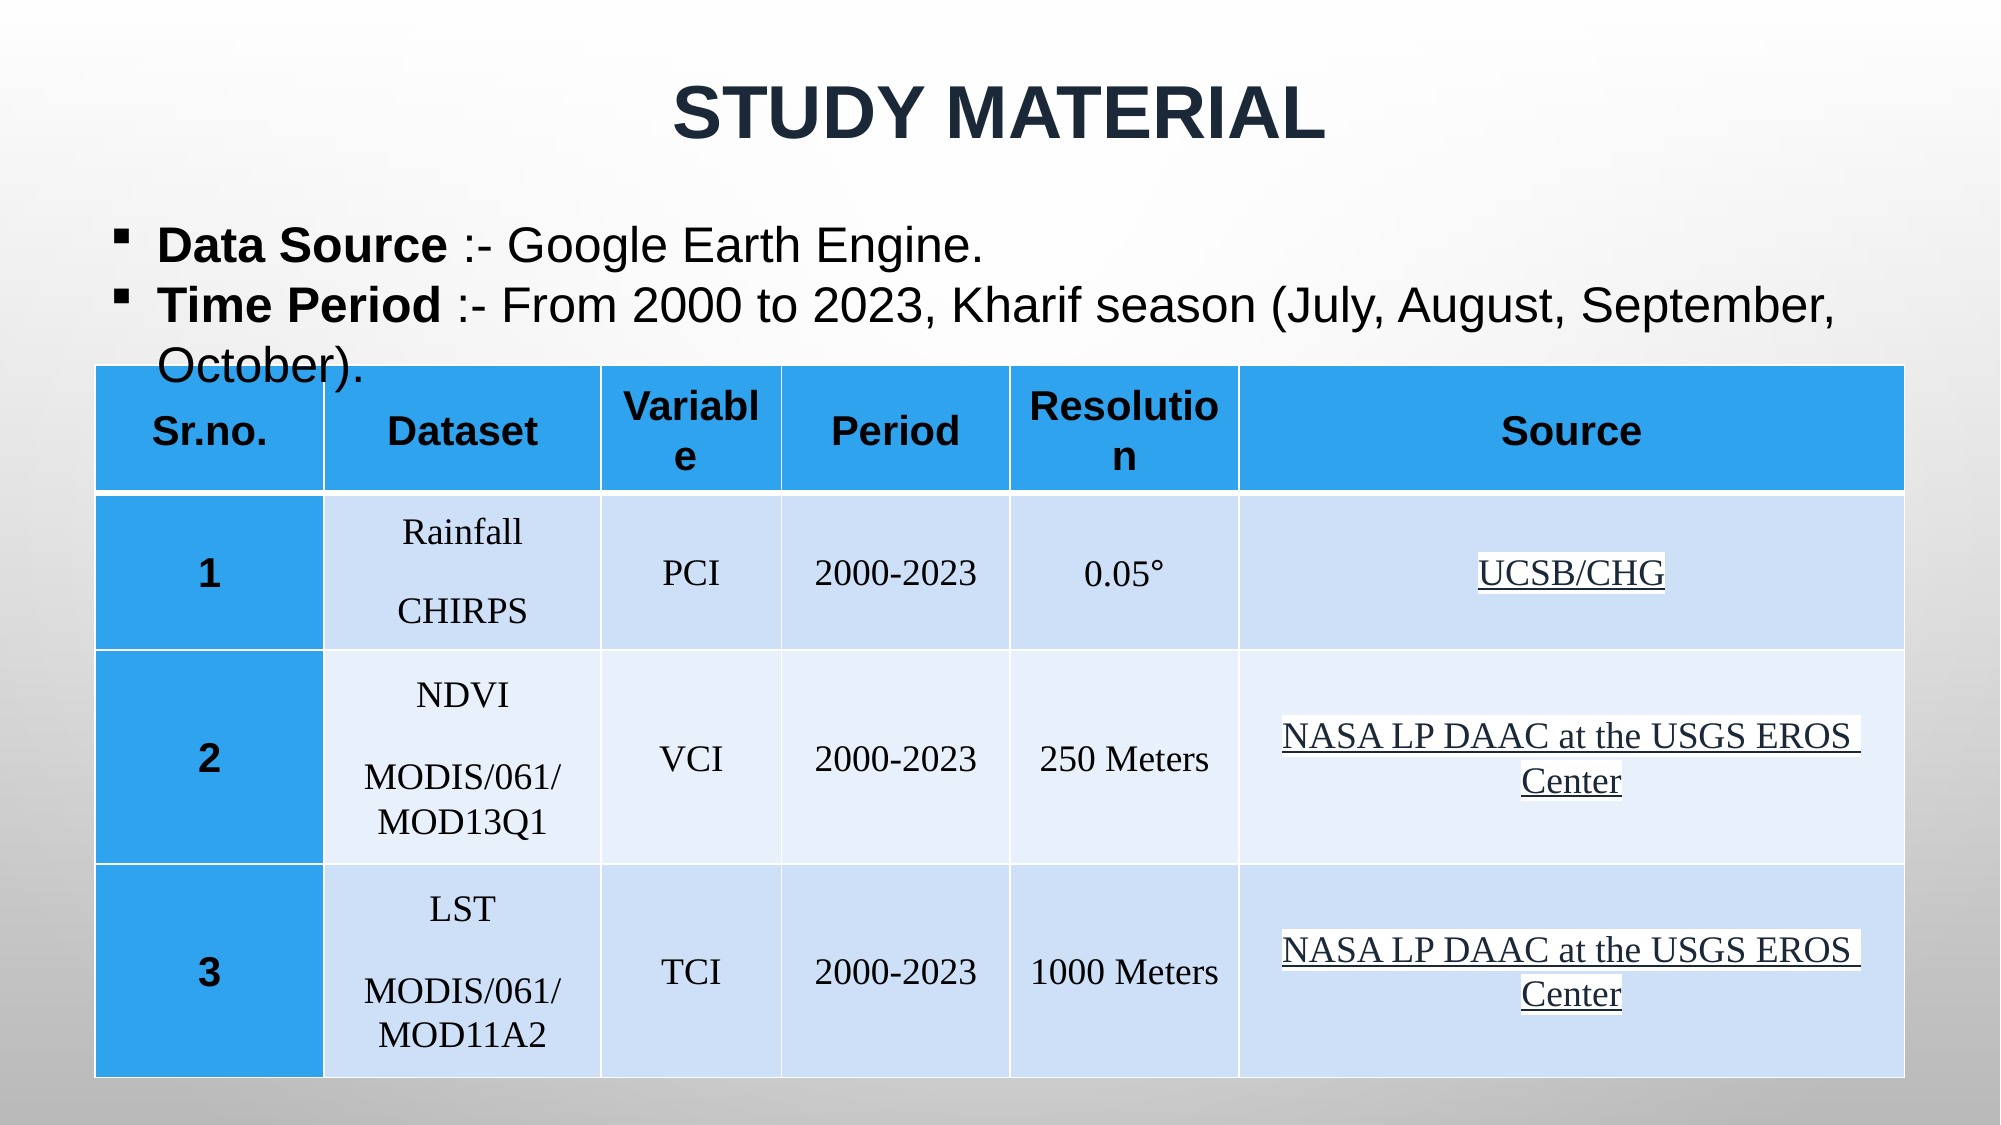

# Study Material
Data Source :- Google Earth Engine.
Time Period :- From 2000 to 2023, Kharif season (July, August, September, October).
| Sr.no. | Dataset | Variable | Period | Resolution | Source |
| --- | --- | --- | --- | --- | --- |
| 1 | Rainfall CHIRPS | PCI | 2000-2023 | 0.05° | UCSB/CHG |
| 2 | NDVI MODIS/061/MOD13Q1 | VCI | 2000-2023 | 250 Meters | NASA LP DAAC at the USGS EROS Center |
| 3 | LST MODIS/061/MOD11A2 | TCI | 2000-2023 | 1000 Meters | NASA LP DAAC at the USGS EROS Center |